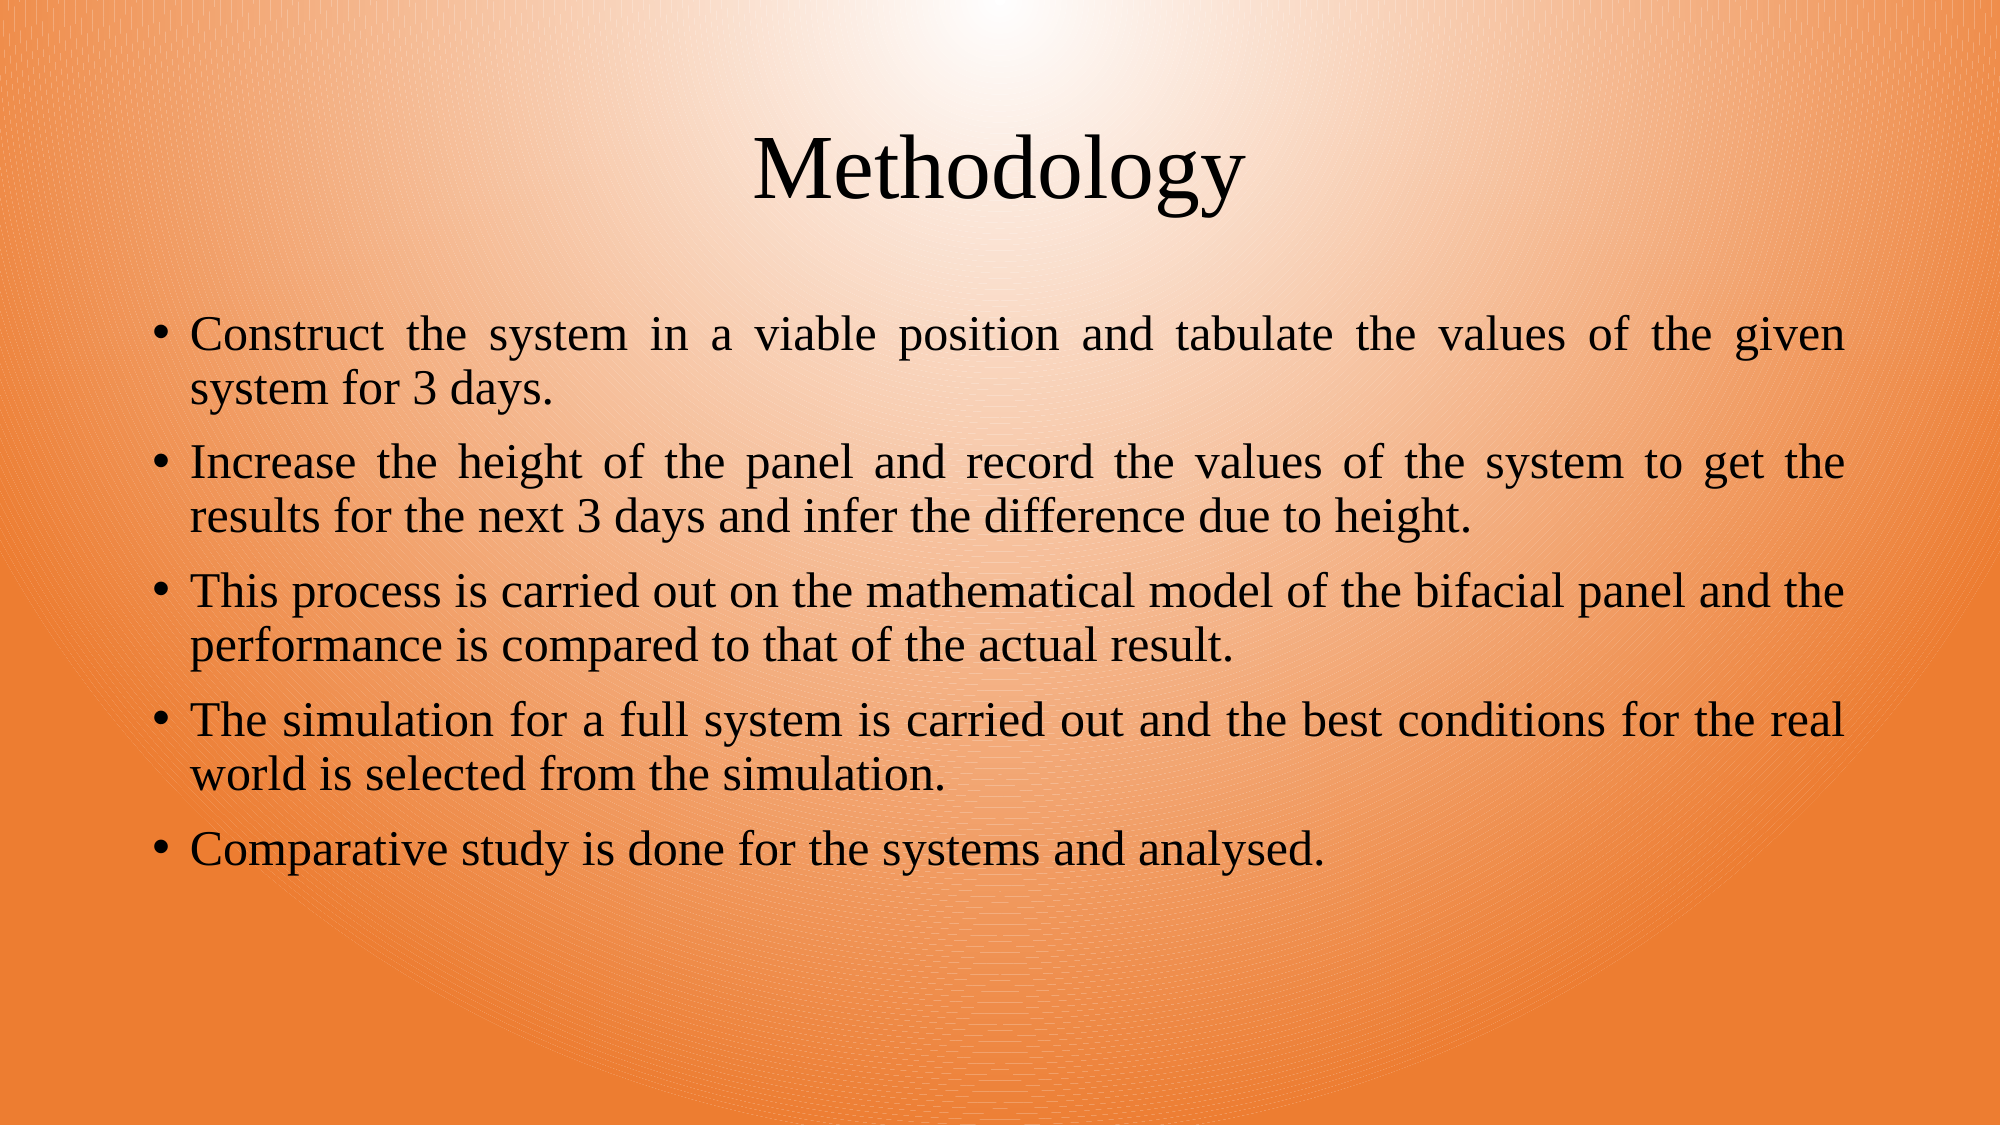

# Methodology
Construct the system in a viable position and tabulate the values of the given system for 3 days.
Increase the height of the panel and record the values of the system to get the results for the next 3 days and infer the difference due to height.
This process is carried out on the mathematical model of the bifacial panel and the performance is compared to that of the actual result.
The simulation for a full system is carried out and the best conditions for the real world is selected from the simulation.
Comparative study is done for the systems and analysed.